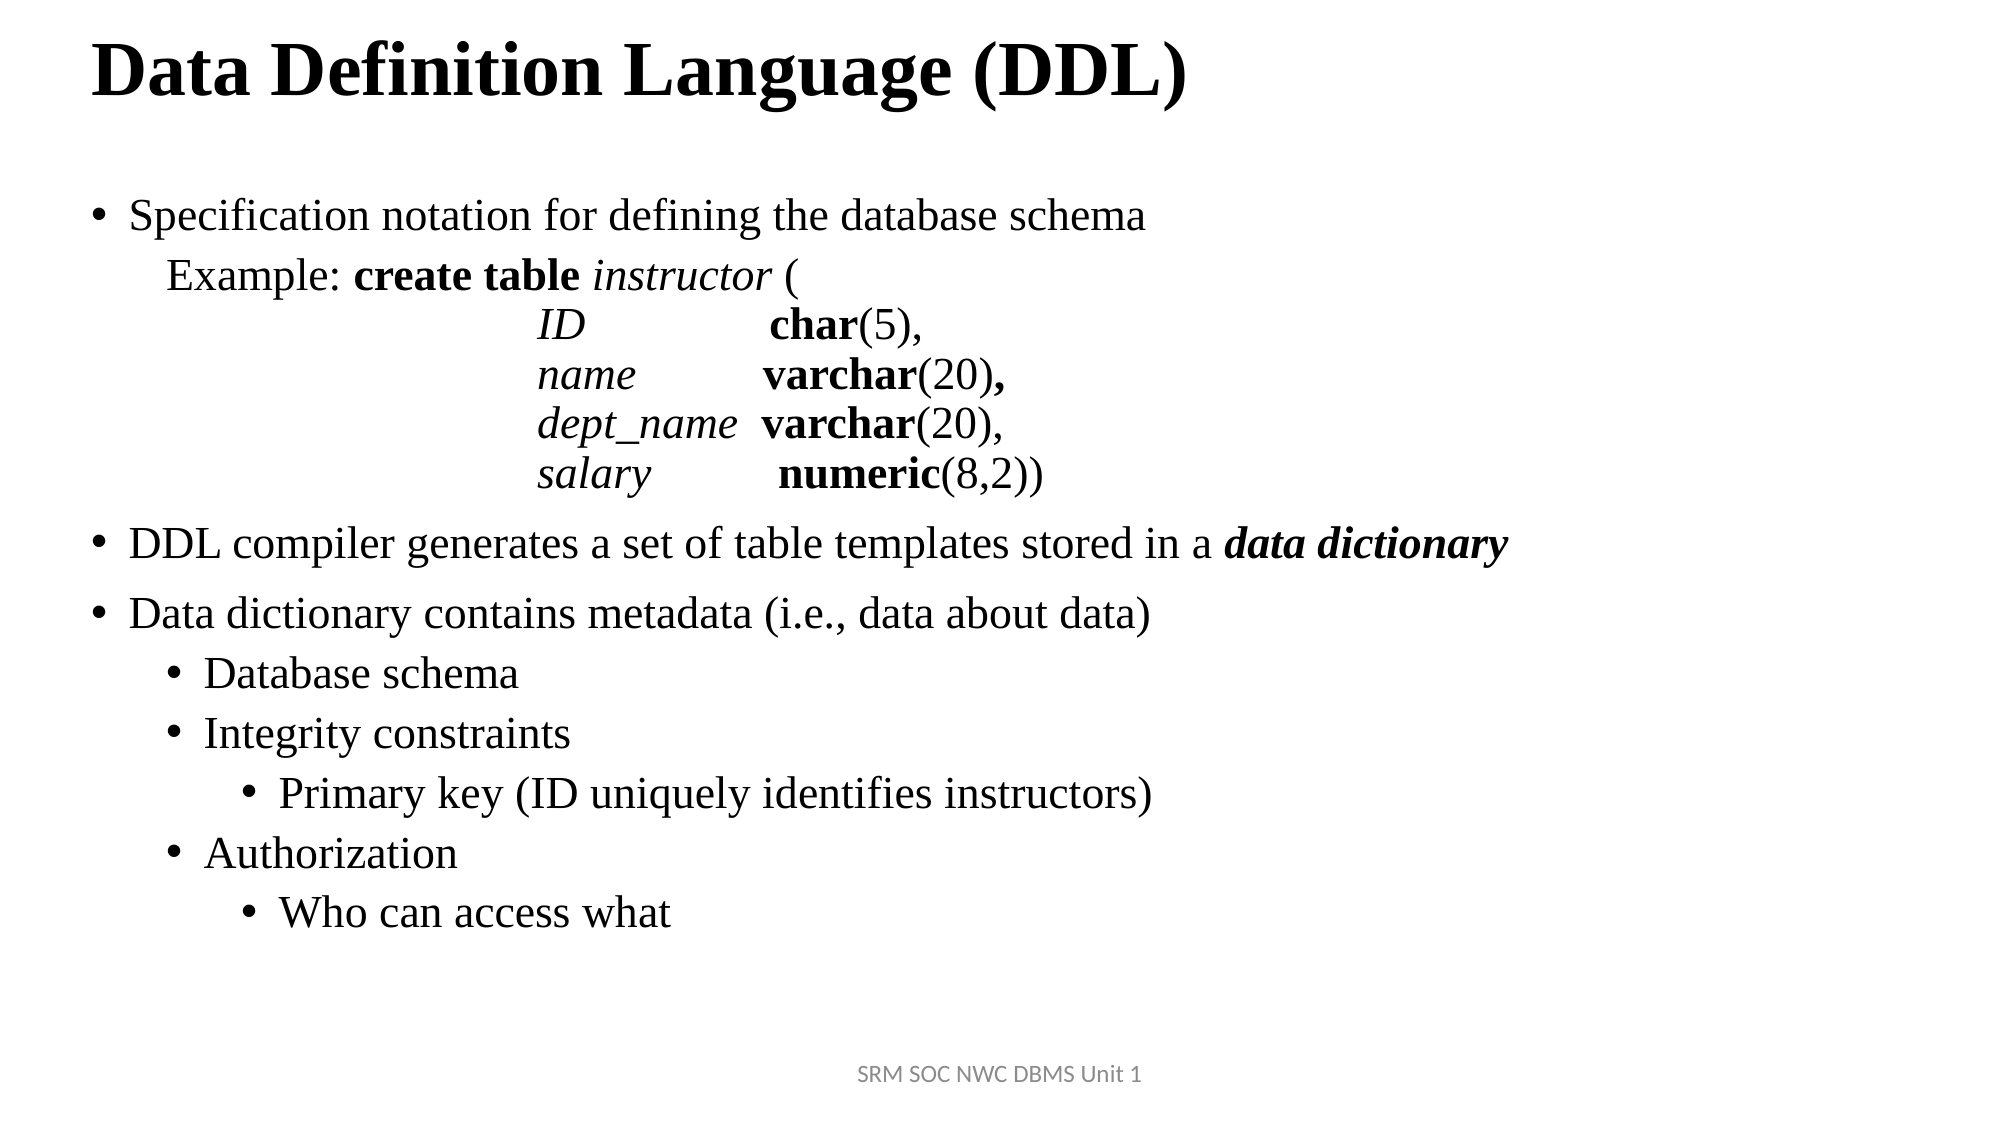

Data Definition Language (DDL)
Specification notation for defining the database schema
Example:	create table instructor (
                             ID                char(5),
                             name           varchar(20),
                             dept_name  varchar(20),
                             salary           numeric(8,2))
DDL compiler generates a set of table templates stored in a data dictionary
Data dictionary contains metadata (i.e., data about data)
Database schema
Integrity constraints
Primary key (ID uniquely identifies instructors)
Authorization
Who can access what
SRM SOC NWC DBMS Unit 1